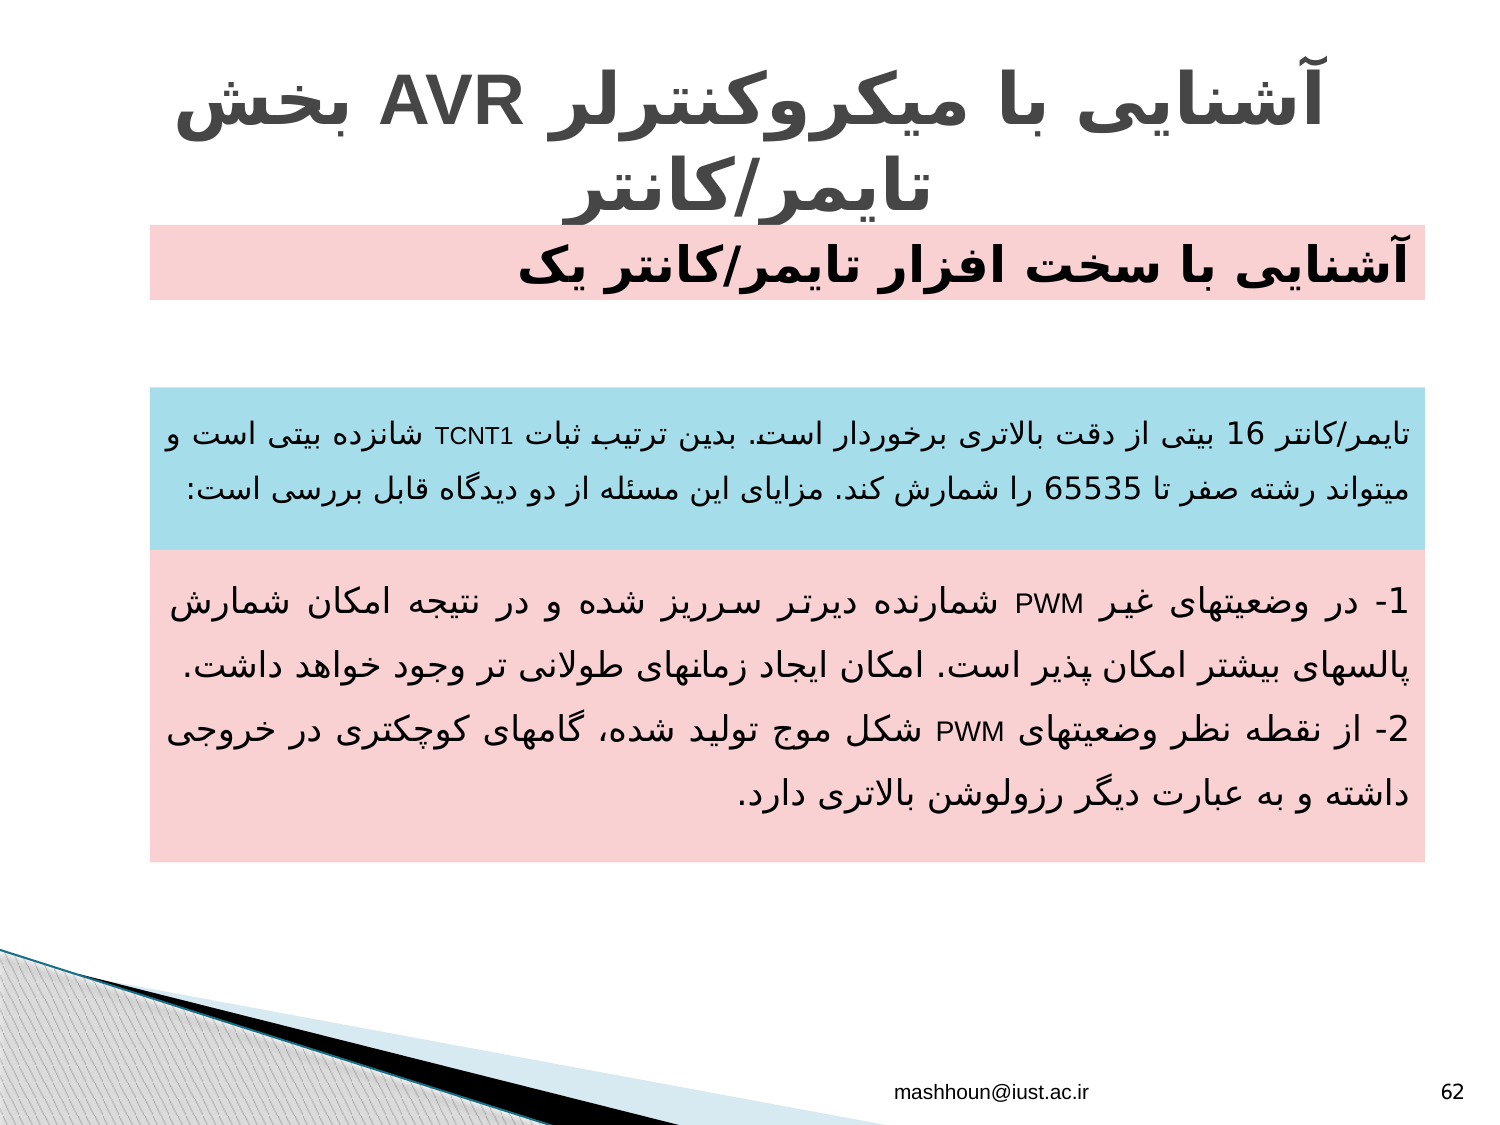

# آشنایی با میکروکنترلر AVR بخش تایمر/کانتر
آشنایی با سخت افزار تایمر/کانتر یک

تایمر/کانتر 16 بیتی از دقت بالاتری برخوردار است. بدین ترتیب ثبات TCNT1 شانزده بیتی است و میتواند رشته صفر تا 65535 را شمارش کند. مزایای این مسئله از دو دیدگاه قابل بررسی است:

1- در وضعیتهای غیر PWM شمارنده دیرتر سرریز شده و در نتیجه امکان شمارش پالسهای بیشتر امکان پذیر است. امکان ایجاد زمانهای طولانی تر وجود خواهد داشت.
2- از نقطه نظر وضعیتهای PWM شکل موج تولید شده، گامهای کوچکتری در خروجی داشته و به عبارت دیگر رزولوشن بالاتری دارد.

mashhoun@iust.ac.ir
62